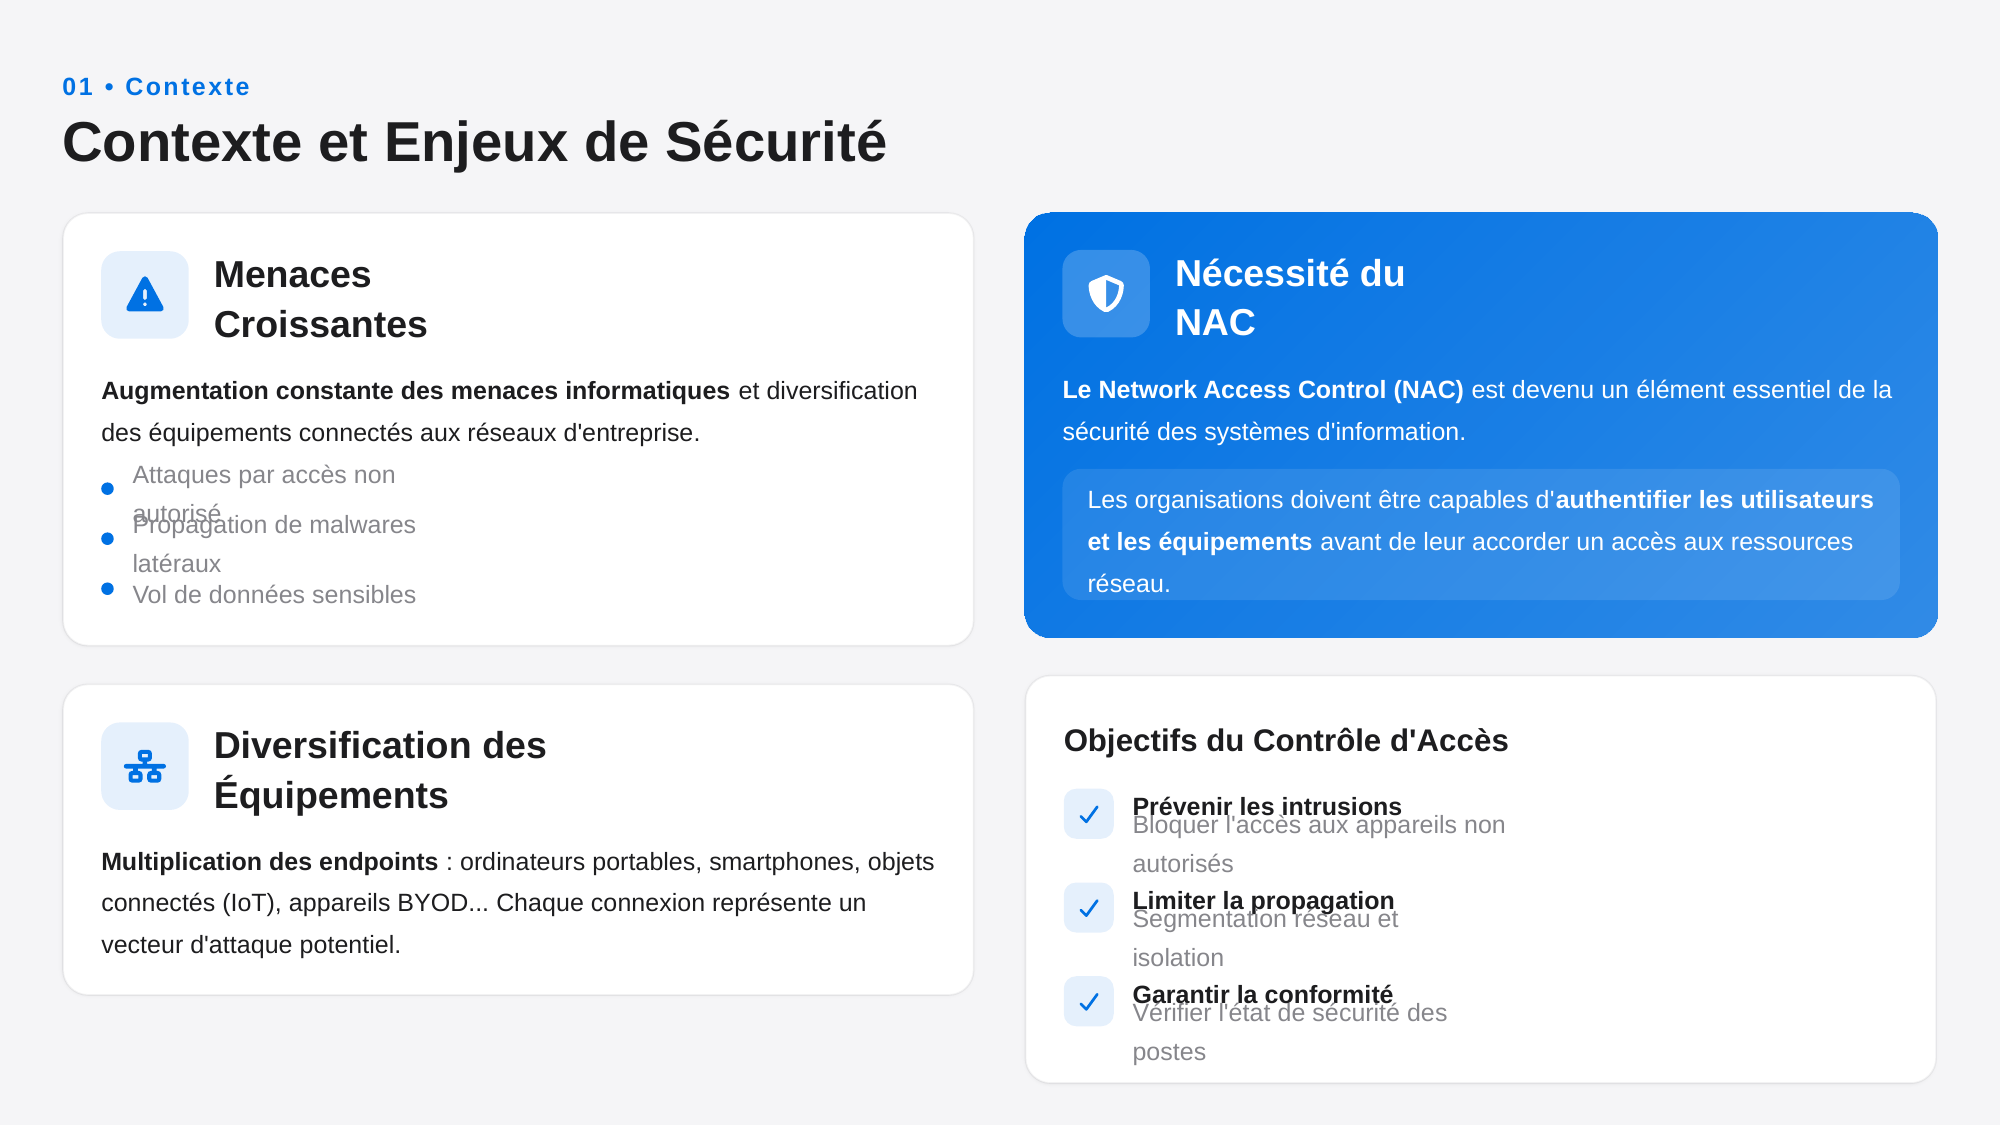

01 • Contexte
Contexte et Enjeux de Sécurité

Nécessité du NAC
Menaces Croissantes

Le Network Access Control (NAC) est devenu un élément essentiel de la sécurité des systèmes d'information.
Augmentation constante des menaces informatiques et diversification des équipements connectés aux réseaux d'entreprise.

Attaques par accès non autorisé

Les organisations doivent être capables d'authentifier les utilisateurs et les équipements avant de leur accorder un accès aux ressources réseau.
Propagation de malwares latéraux

Vol de données sensibles

Objectifs du Contrôle d'Accès

Diversification des Équipements

Prévenir les intrusions

Bloquer l'accès aux appareils non autorisés
Multiplication des endpoints : ordinateurs portables, smartphones, objets connectés (IoT), appareils BYOD... Chaque connexion représente un vecteur d'attaque potentiel.
Limiter la propagation

Segmentation réseau et isolation
Garantir la conformité

Vérifier l'état de sécurité des postes